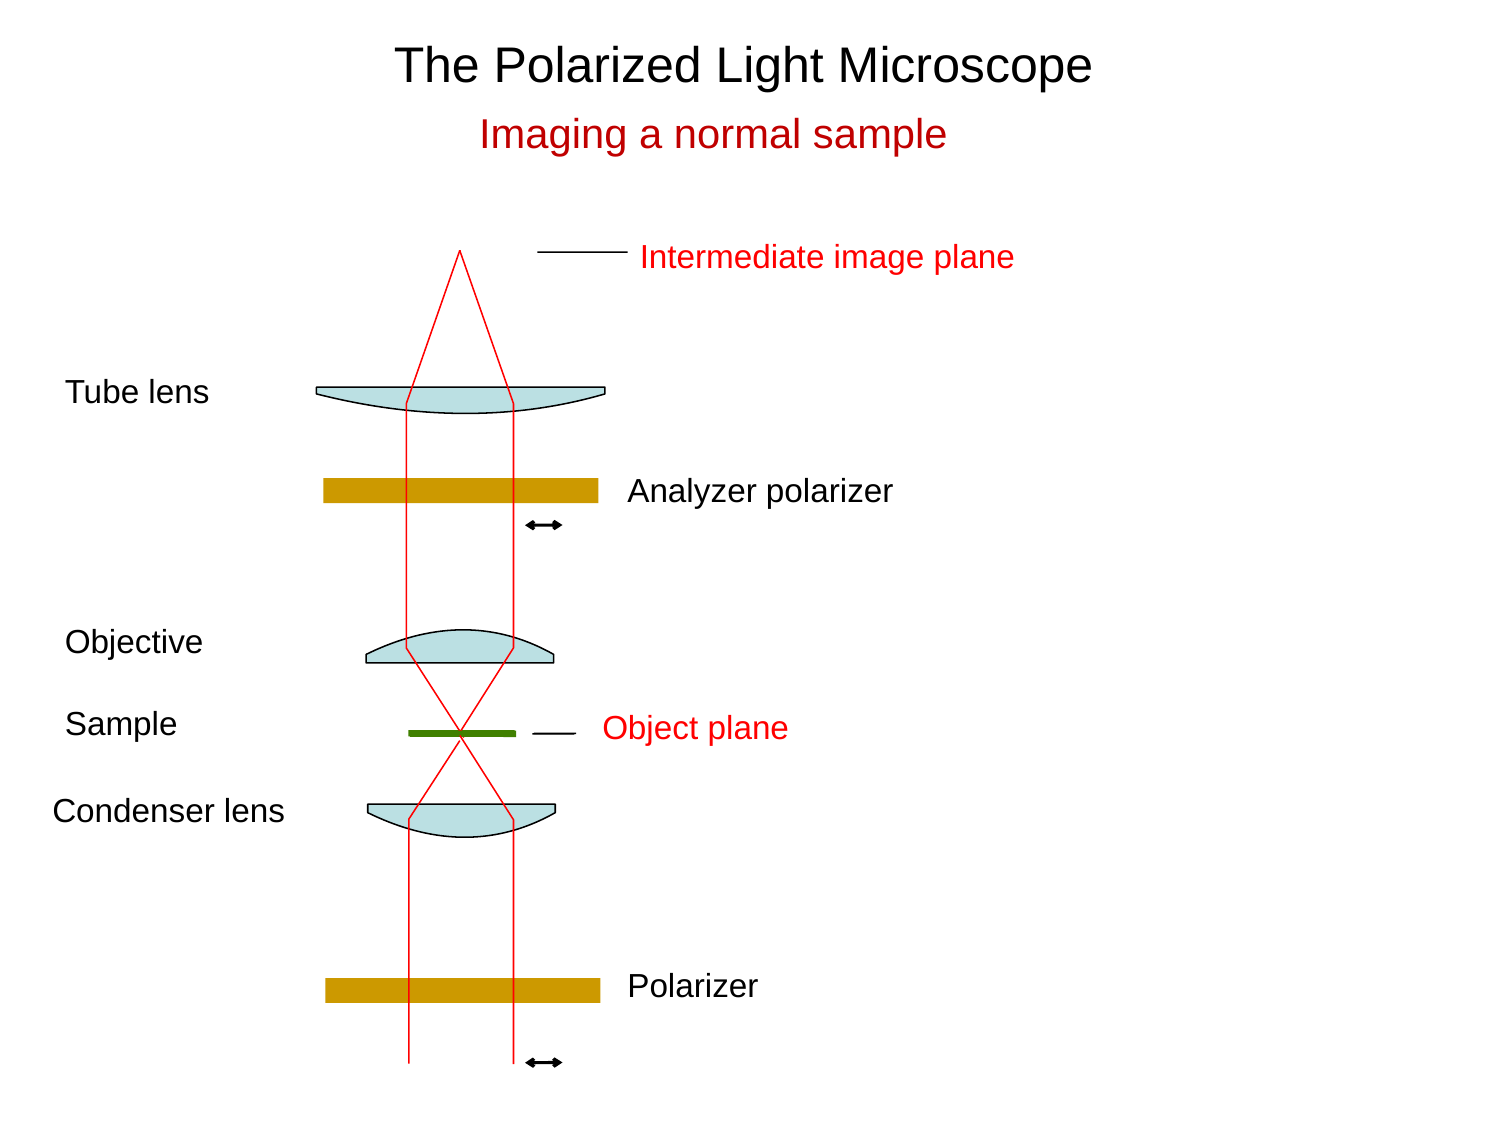

# The Polarized Light Microscope

Imaging a normal sample
Intermediate image plane

Tube lens
Analyzer polarizer

Objective
Sample
Object plane

Condenser lens
Polarizer